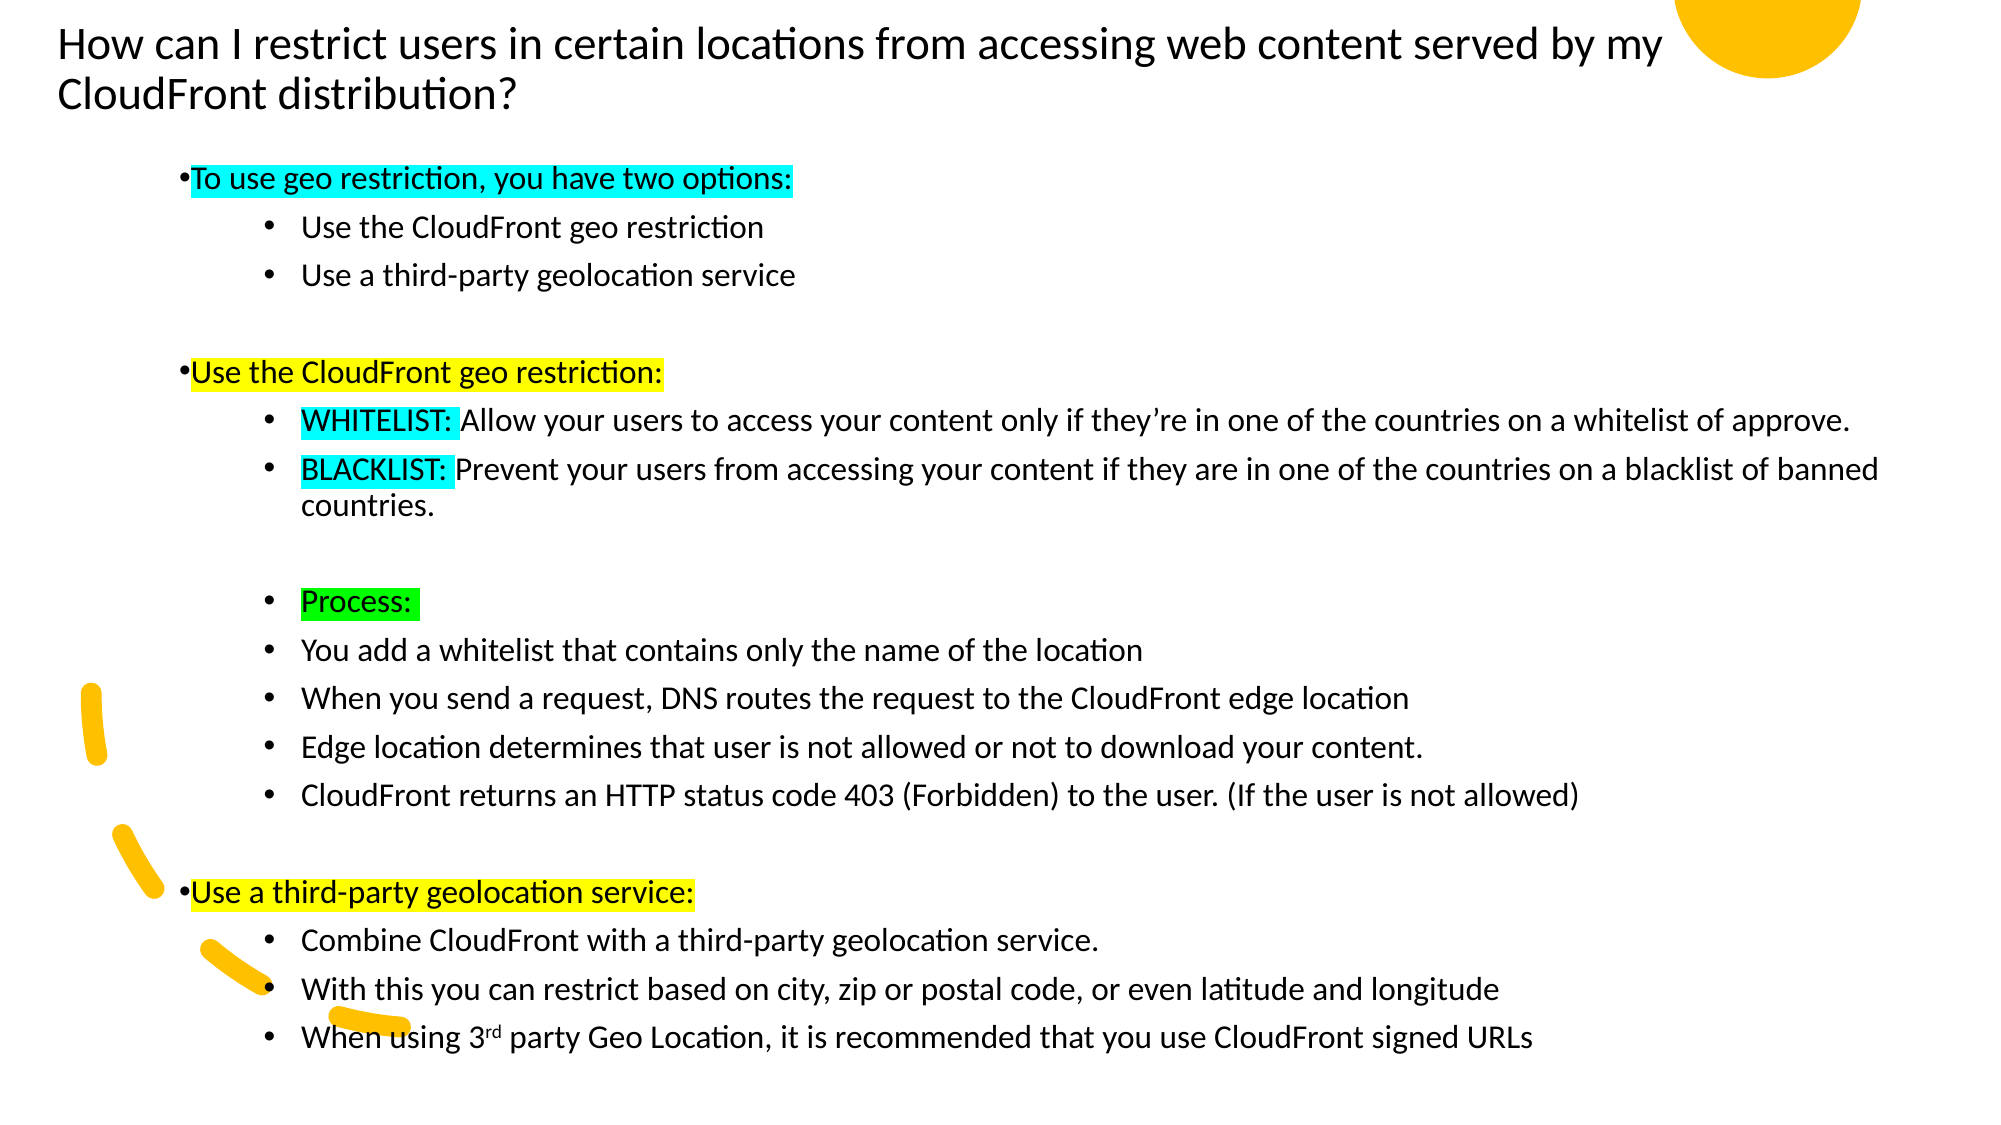

How can I restrict users in certain locations from accessing web content served by my CloudFront distribution?
To use geo restriction, you have two options:
Use the CloudFront geo restriction
Use a third-party geolocation service

Use the CloudFront geo restriction:
WHITELIST: Allow your users to access your content only if they’re in one of the countries on a whitelist of approve.
BLACKLIST: Prevent your users from accessing your content if they are in one of the countries on a blacklist of banned countries.

Process:
You add a whitelist that contains only the name of the location
When you send a request, DNS routes the request to the CloudFront edge location
Edge location determines that user is not allowed or not to download your content.
CloudFront returns an HTTP status code 403 (Forbidden) to the user. (If the user is not allowed)

Use a third-party geolocation service:
Combine CloudFront with a third-party geolocation service.
With this you can restrict based on city, zip or postal code, or even latitude and longitude
When using 3rd party Geo Location, it is recommended that you use CloudFront signed URLs